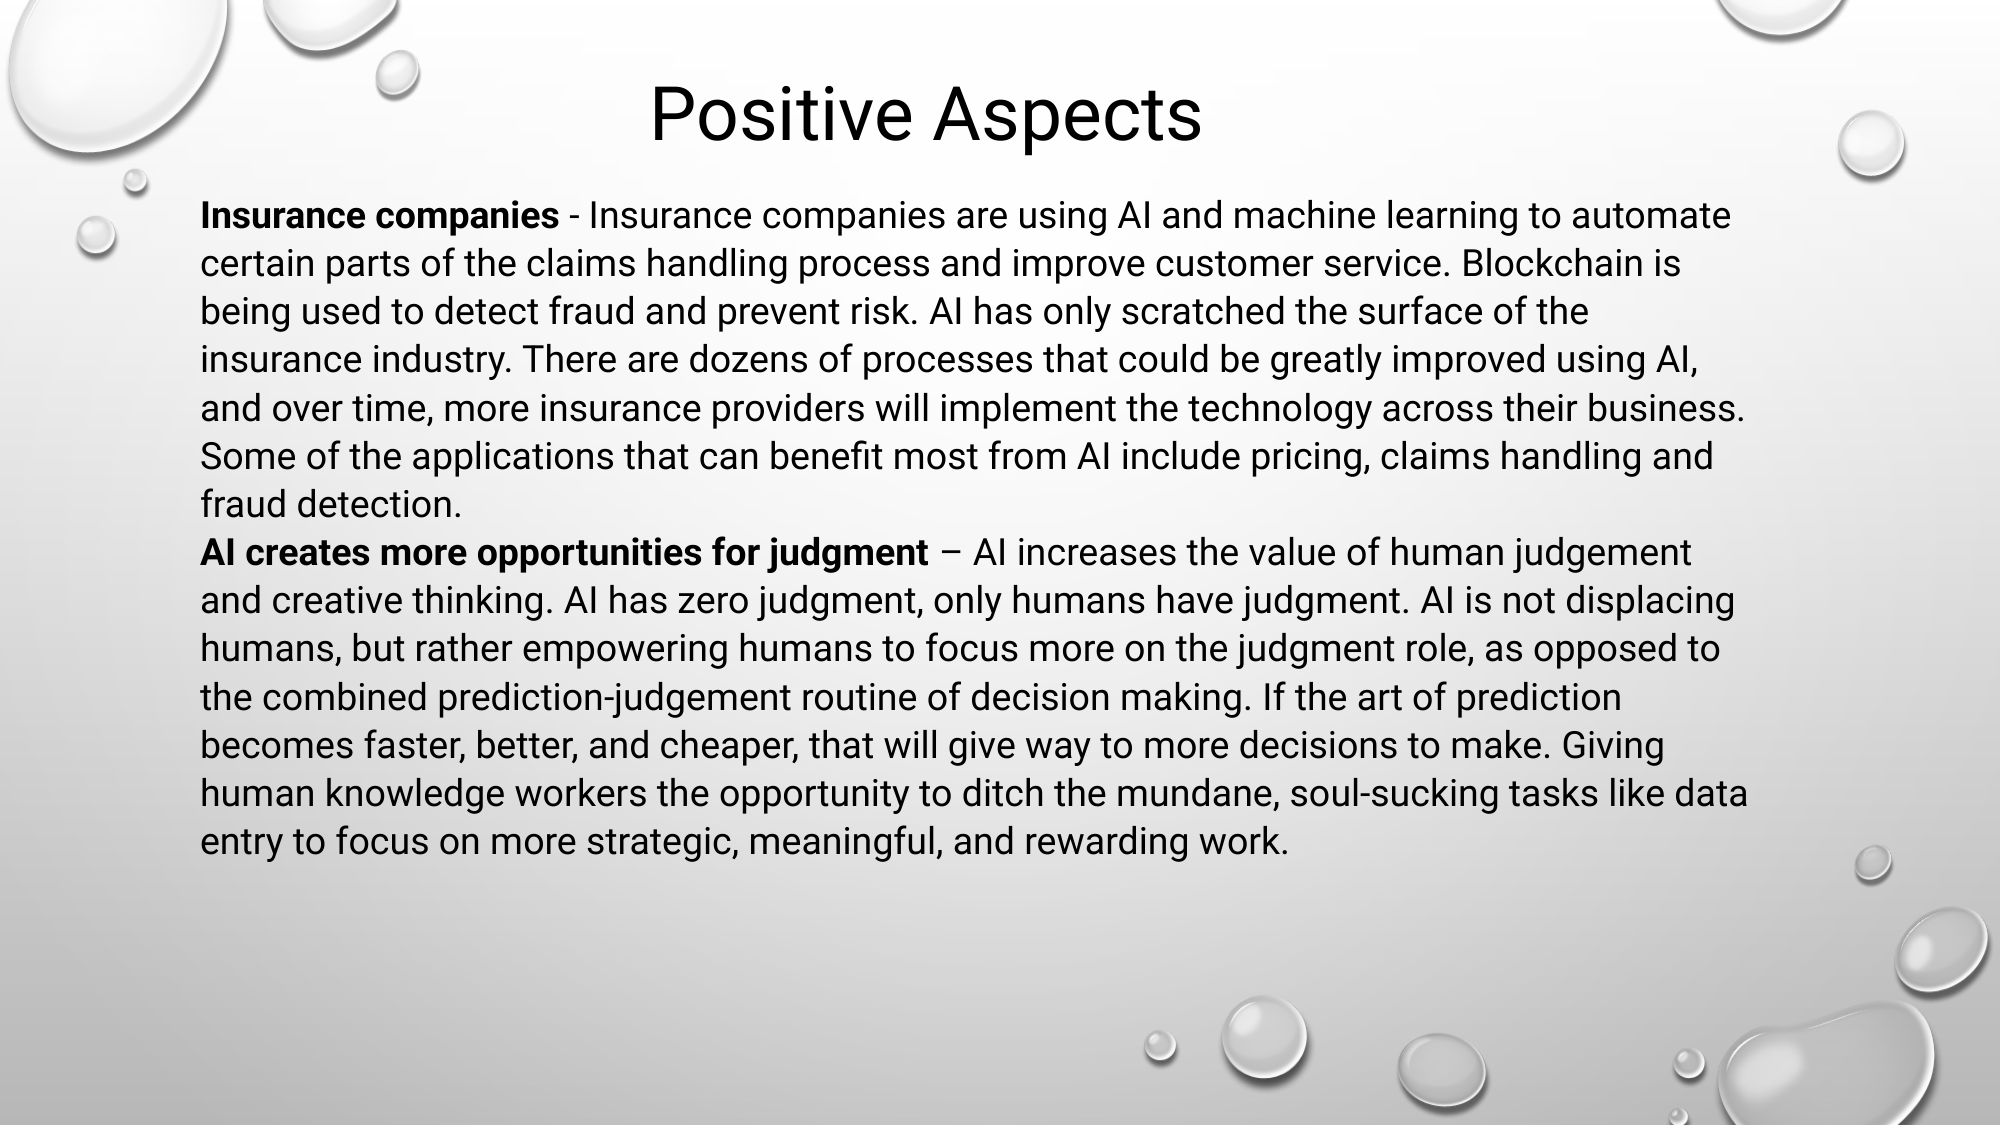

Positive Aspects
Insurance companies - Insurance companies are using AI and machine learning to automate certain parts of the claims handling process and improve customer service. Blockchain is being used to detect fraud and prevent risk. AI has only scratched the surface of the insurance industry. There are dozens of processes that could be greatly improved using AI, and over time, more insurance providers will implement the technology across their business. Some of the applications that can benefit most from AI include pricing, claims handling and fraud detection.
AI creates more opportunities for judgment – AI increases the value of human judgement and creative thinking. AI has zero judgment, only humans have judgment. AI is not displacing humans, but rather empowering humans to focus more on the judgment role, as opposed to the combined prediction-judgement routine of decision making. If the art of prediction becomes faster, better, and cheaper, that will give way to more decisions to make. Giving human knowledge workers the opportunity to ditch the mundane, soul-sucking tasks like data entry to focus on more strategic, meaningful, and rewarding work.